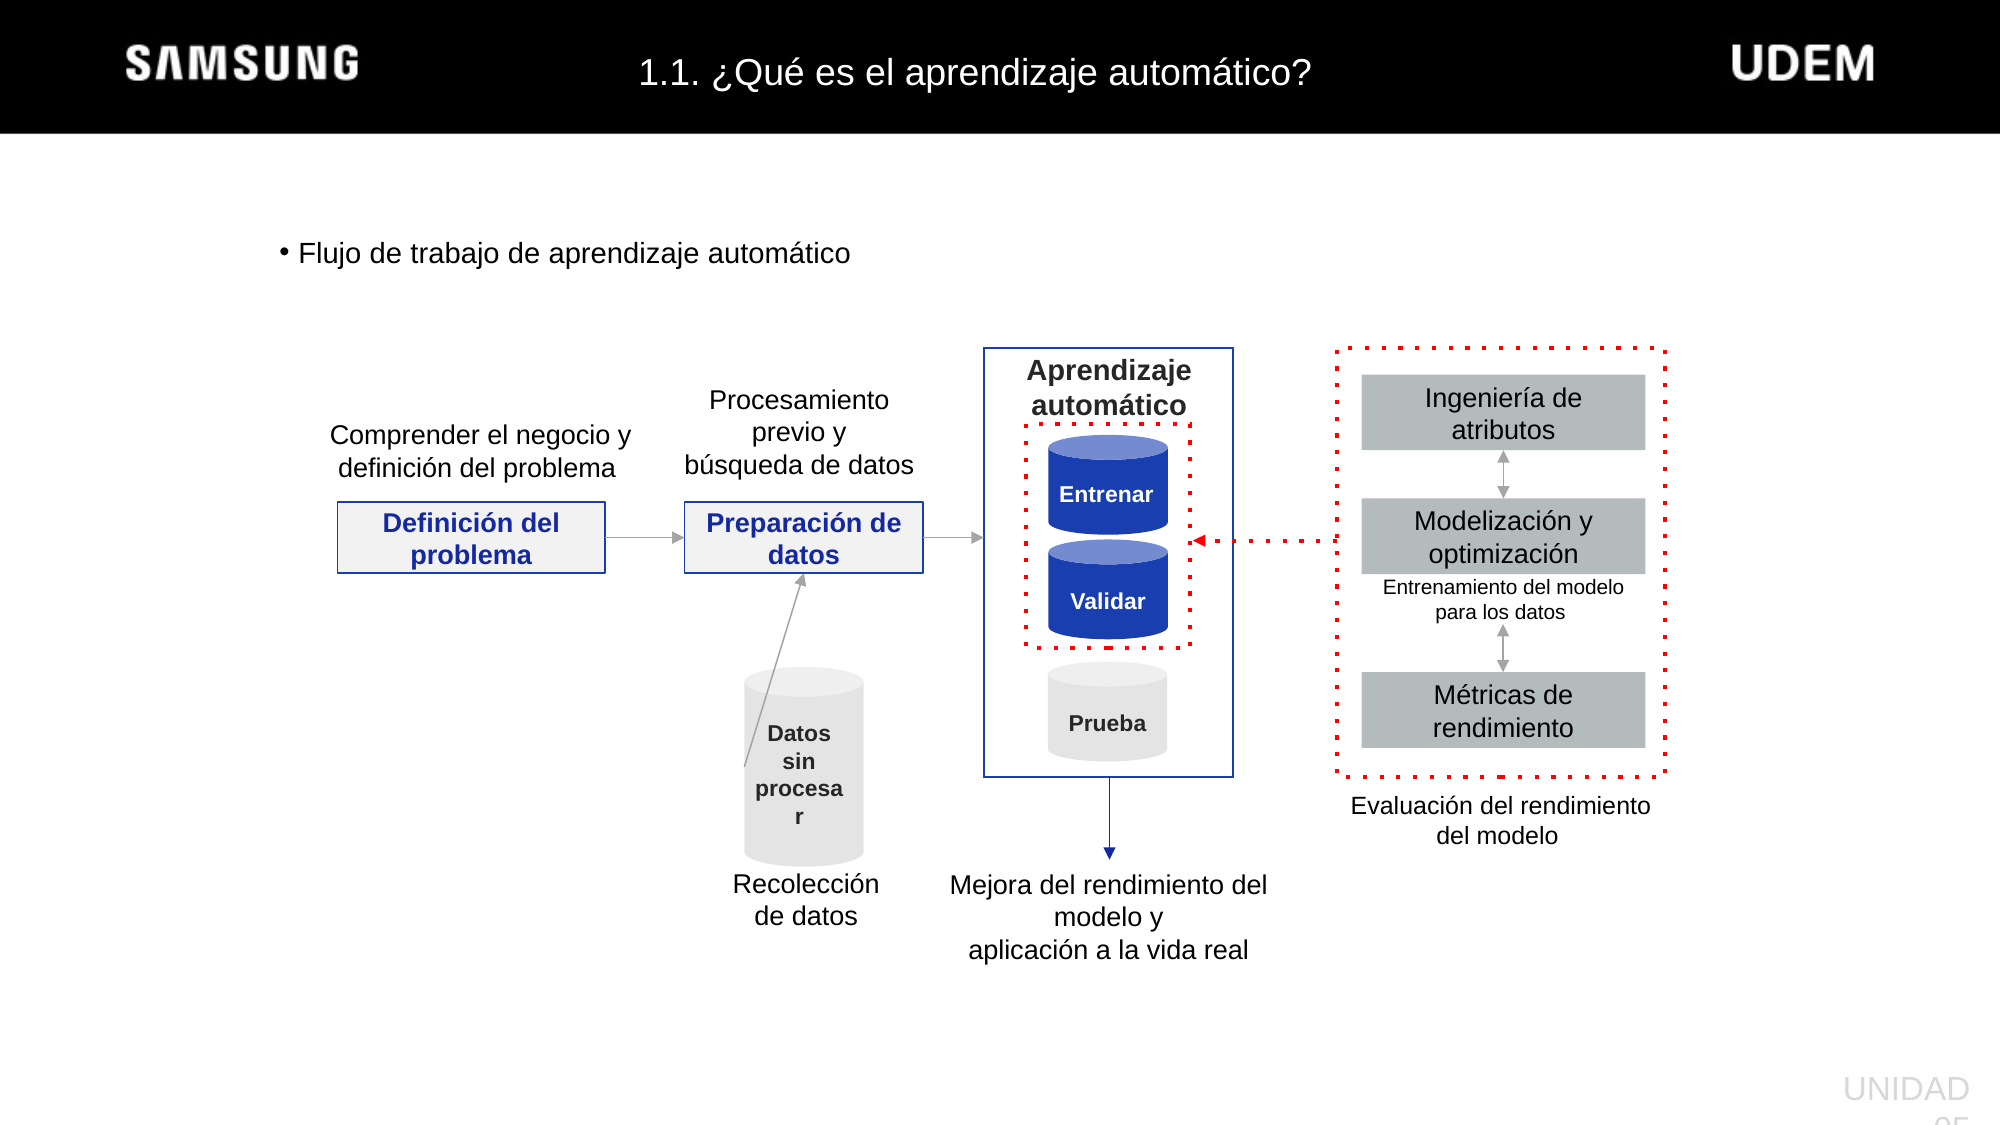

1.1. ¿Qué es el aprendizaje automático?

Flujo de trabajo de aprendizaje automático

Aprendizaje automático
Procesamiento previo y
búsqueda de datos
Ingeniería de atributos
Comprender el negocio y
definición del problema

Entrenar
Modelización y optimización
Definición del problema
Preparación de datos

Entrenamiento del modelo para los datos
Validar

Métricas de rendimiento
Prueba
Datos sin procesar
Evaluación del rendimiento del modelo
Recolección de datos
Mejora del rendimiento del modelo y
aplicación a la vida real
UNIDAD 05